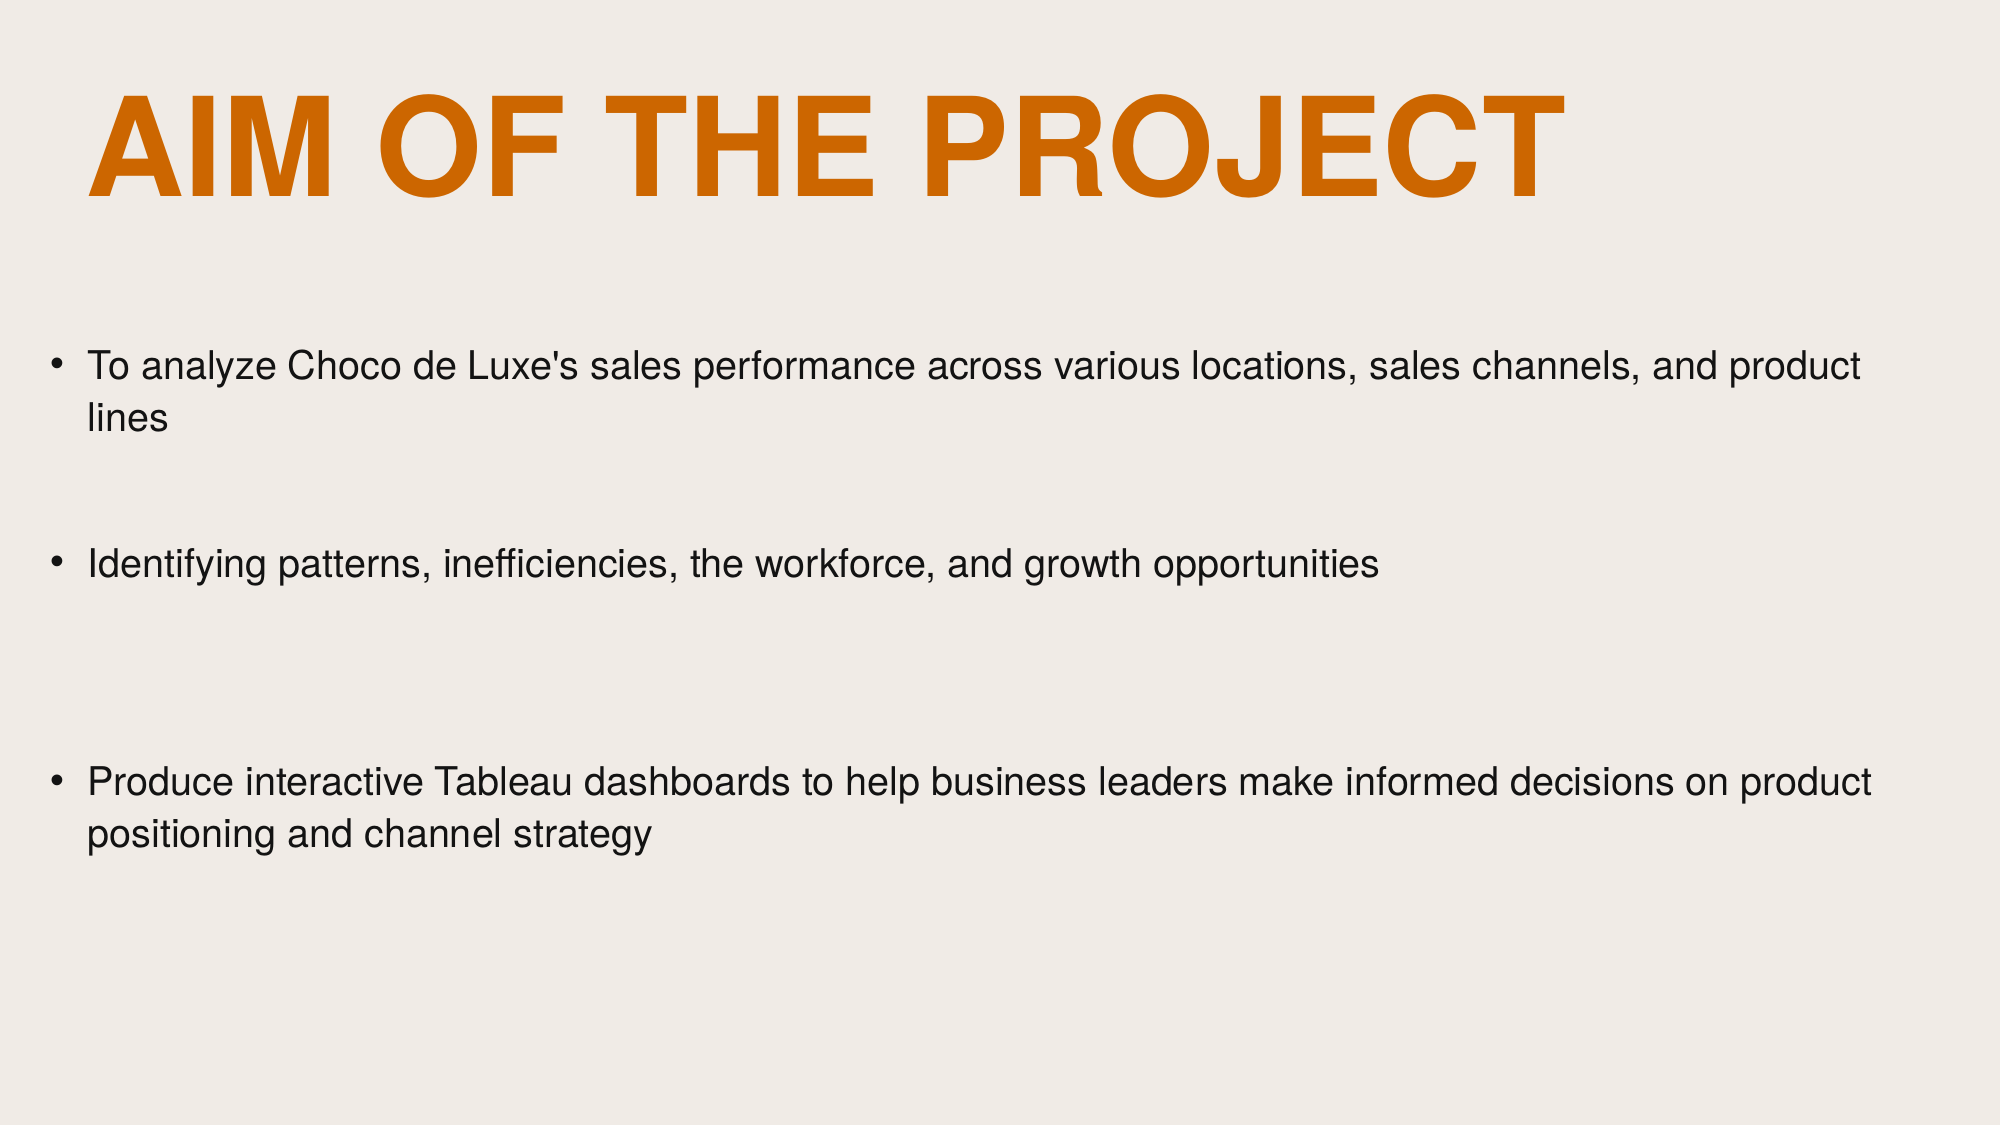

Aim of the project
To analyze Choco de Luxe's sales performance across various locations, sales channels, and product lines

Identifying patterns, inefficiencies, the workforce, and growth opportunities

Produce interactive Tableau dashboards to help business leaders make informed decisions on product positioning and channel strategy